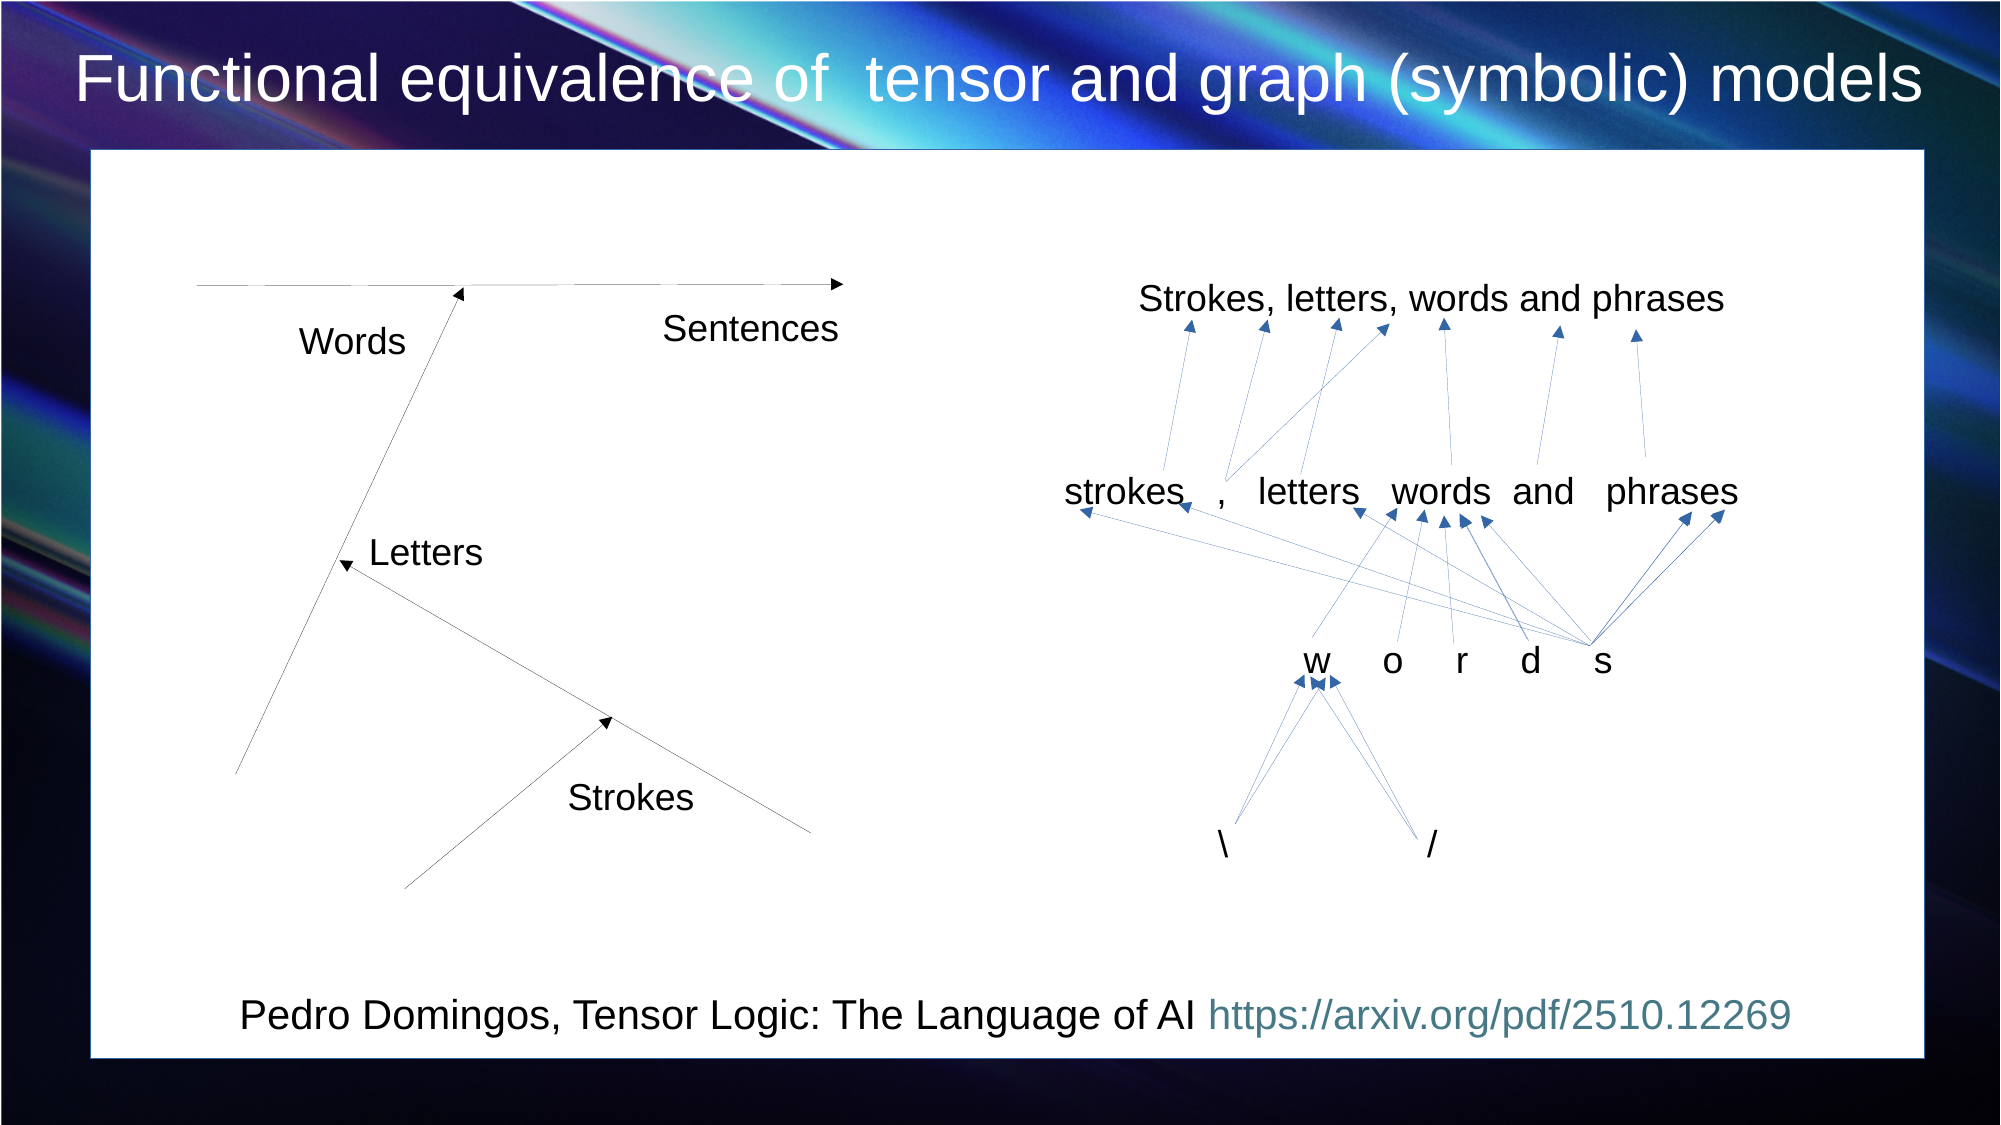

Functional equivalence of  tensor and graph (symbolic) models

Strokes, letters, words and phrases

w     o     r     d     s

\                   /

 Sentences
 Words
 Letters

 Strokes
strokes   ,   letters   words  and   phrases
Pedro Domingos, Tensor Logic: The Language of AI https://arxiv.org/pdf/2510.12269